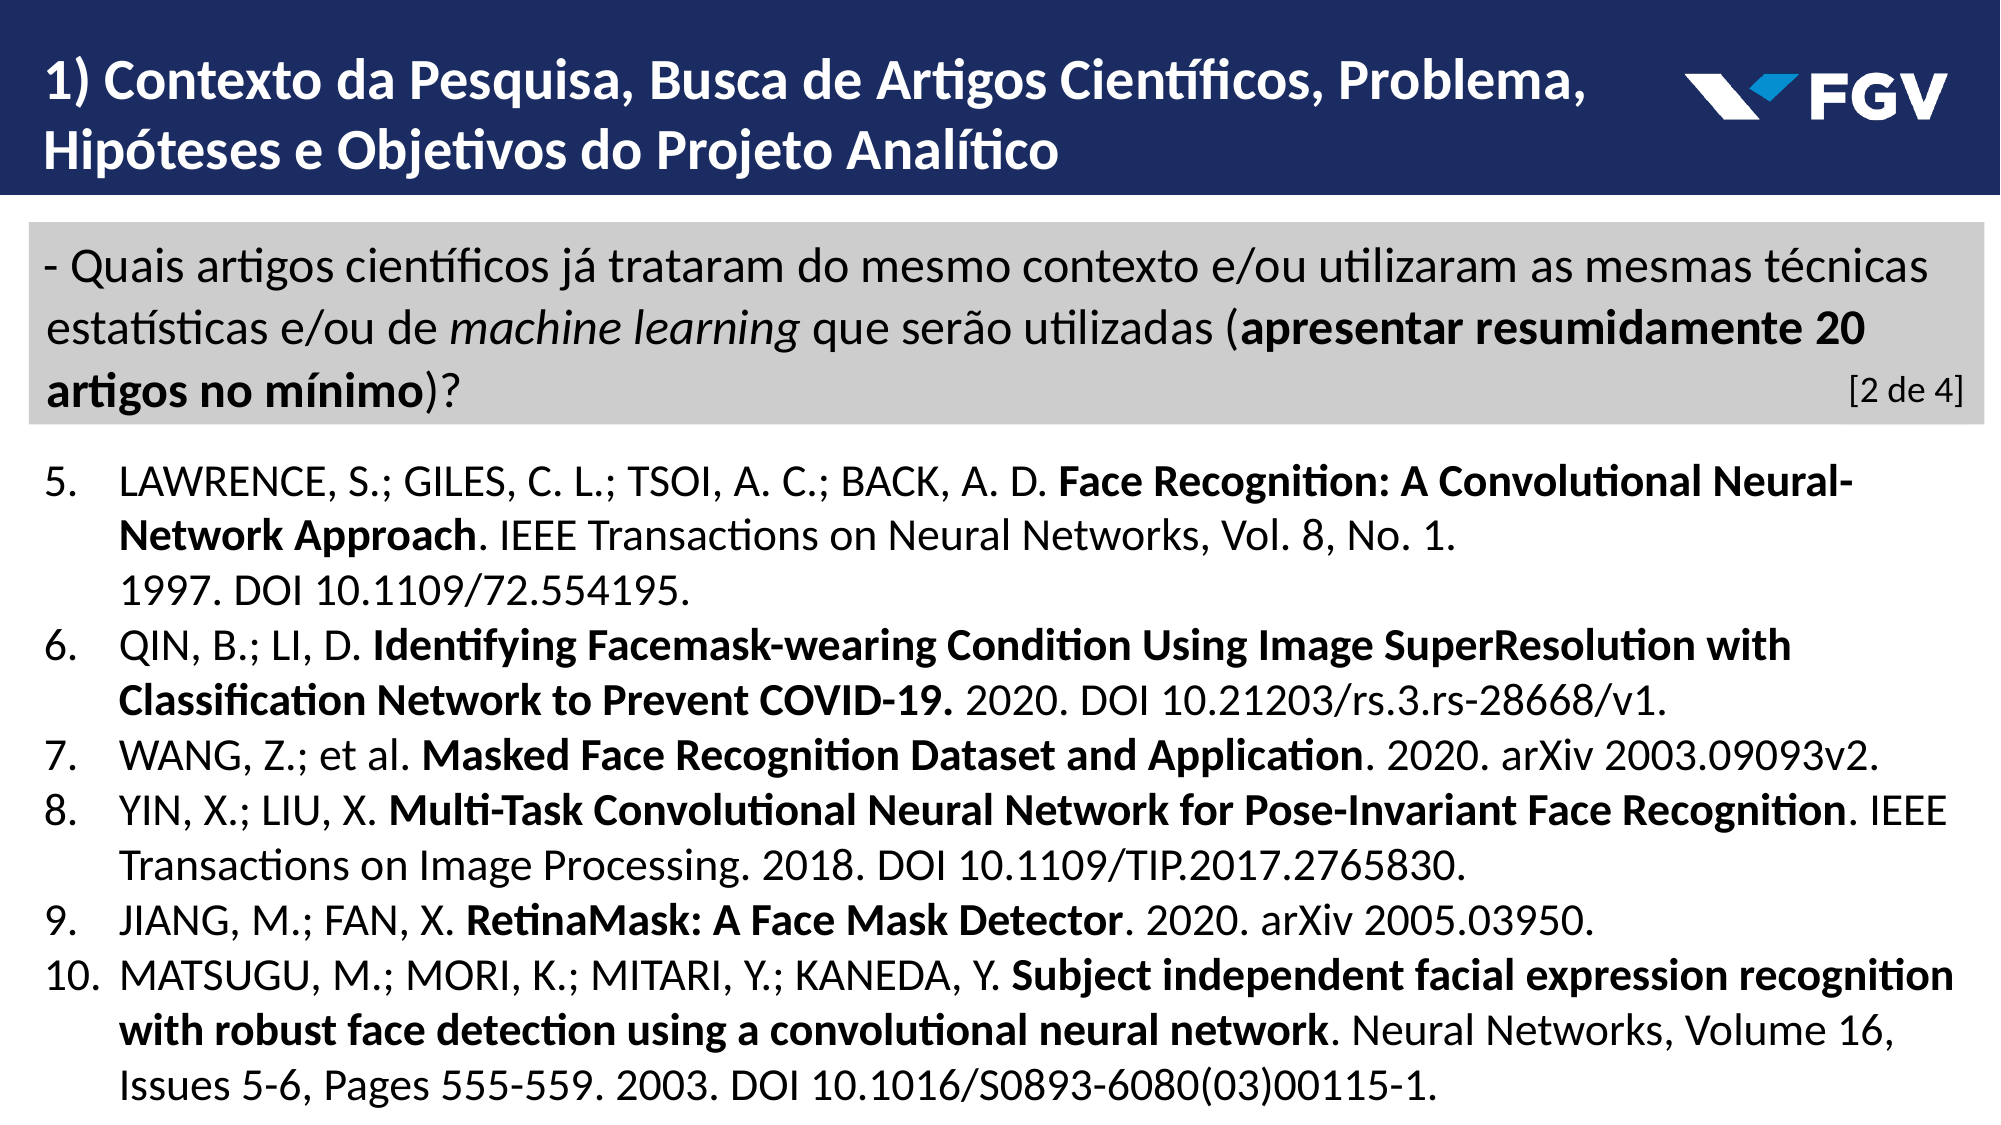

1) Contexto da Pesquisa, Busca de Artigos Científicos, Problema, Hipóteses e Objetivos do Projeto Analítico
- Quais artigos científicos já trataram do mesmo contexto e/ou utilizaram as mesmas técnicas estatísticas e/ou de machine learning que serão utilizadas (apresentar resumidamente 20 artigos no mínimo)?
[2 de 4]
LAWRENCE, S.; GILES, C. L.; TSOI, A. C.; BACK, A. D. Face Recognition: A Convolutional Neural-Network Approach. IEEE Transactions on Neural Networks, Vol. 8, No. 1. 1997. DOI 10.1109/72.554195.
QIN, B.; LI, D. Identifying Facemask-wearing Condition Using Image SuperResolution with Classification Network to Prevent COVID-19. 2020. DOI 10.21203/rs.3.rs-28668/v1.
WANG, Z.; et al. Masked Face Recognition Dataset and Application. 2020. arXiv 2003.09093v2.
YIN, X.; LIU, X. Multi-Task Convolutional Neural Network for Pose-Invariant Face Recognition. IEEE Transactions on Image Processing. 2018. DOI 10.1109/TIP.2017.2765830.
JIANG, M.; FAN, X. RetinaMask: A Face Mask Detector. 2020. arXiv 2005.03950.
MATSUGU, M.; MORI, K.; MITARI, Y.; KANEDA, Y. Subject independent facial expression recognition with robust face detection using a convolutional neural network. Neural Networks, Volume 16, Issues 5-6, Pages 555-559. 2003. DOI 10.1016/S0893-6080(03)00115-1.